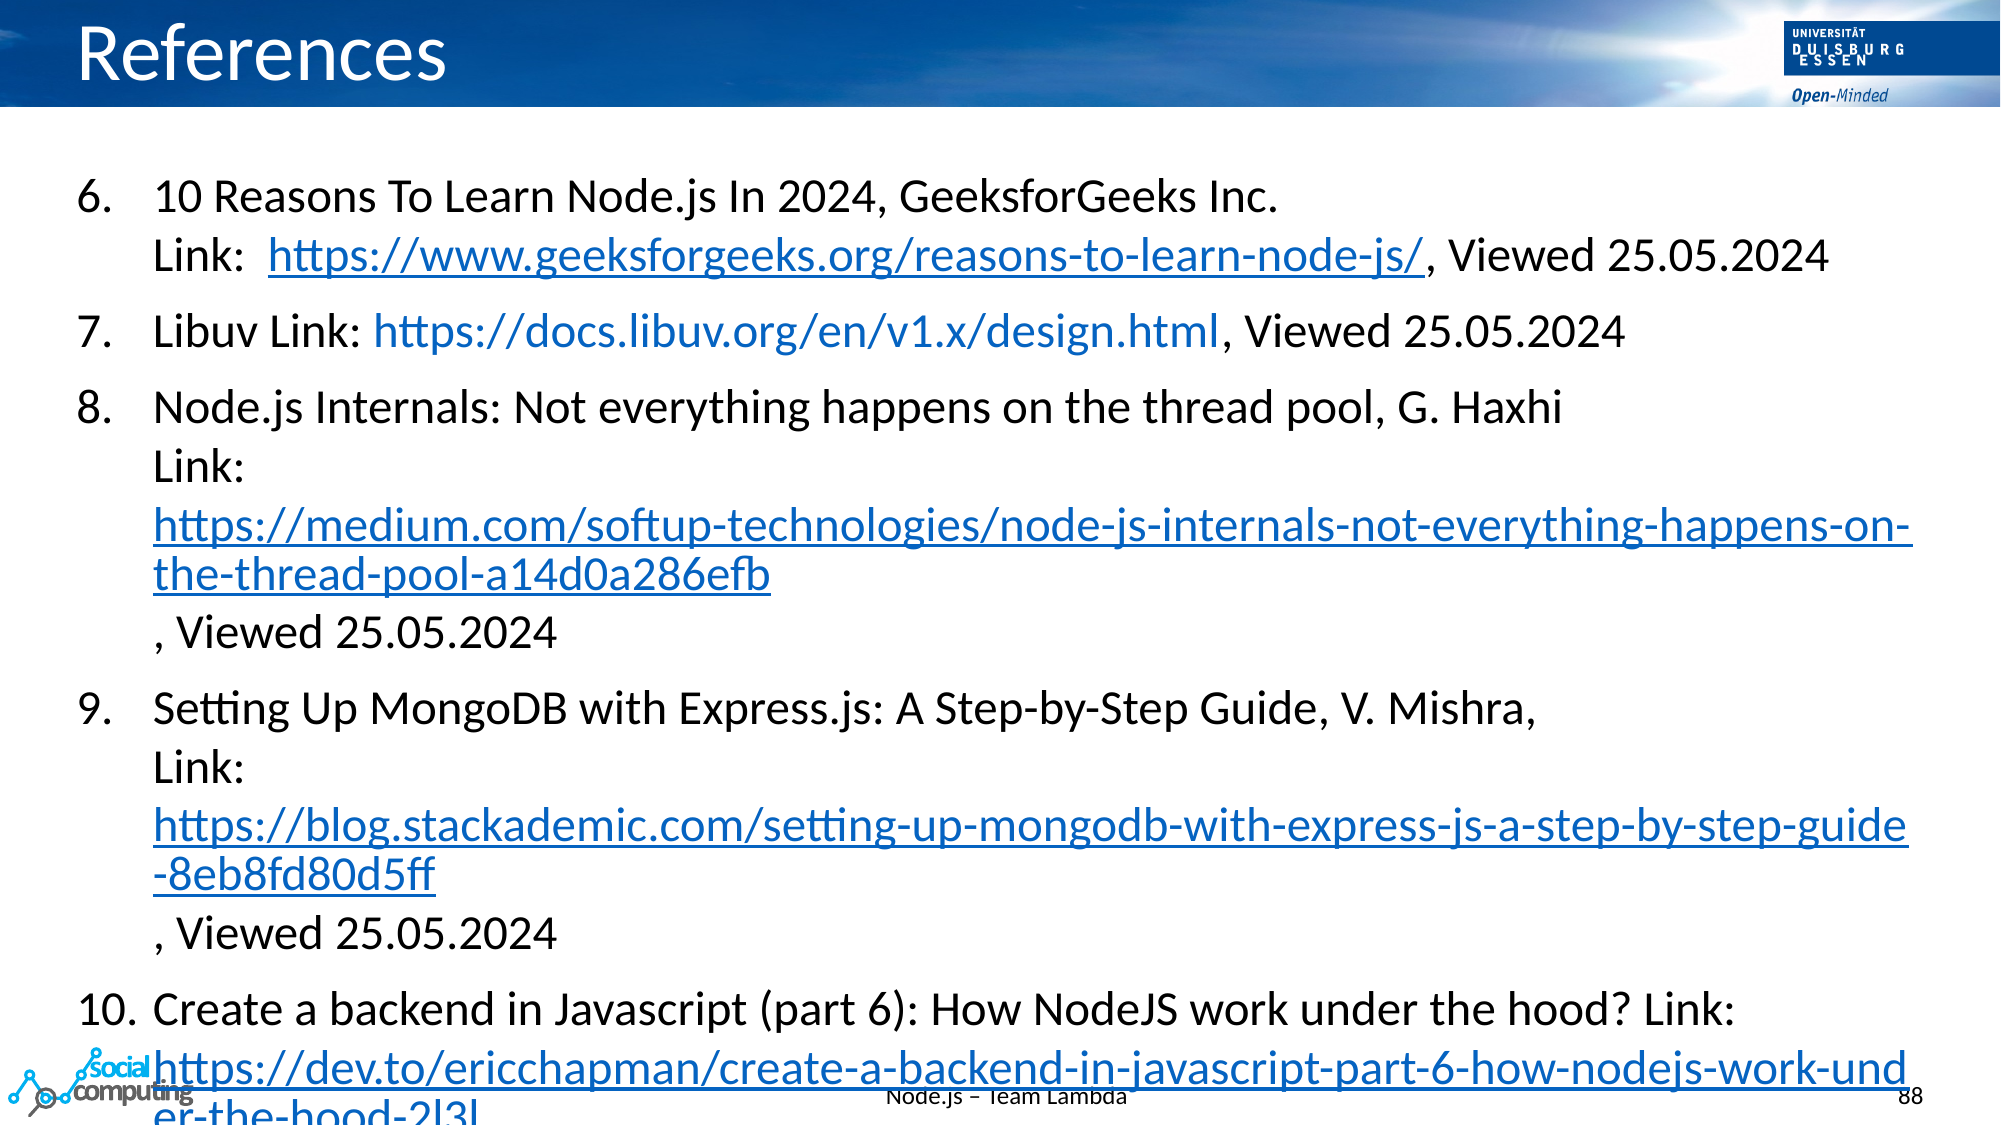

# References
10 Reasons To Learn Node.js In 2024, GeeksforGeeks Inc.
Link:  https://www.geeksforgeeks.org/reasons-to-learn-node-js/, Viewed 25.05.2024
Libuv Link: https://docs.libuv.org/en/v1.x/design.html, Viewed 25.05.2024
Node.js Internals: Not everything happens on the thread pool, G. Haxhi
Link: https://medium.com/softup-technologies/node-js-internals-not-everything-happens-on-the-thread-pool-a14d0a286efb, Viewed 25.05.2024
Setting Up MongoDB with Express.js: A Step-by-Step Guide, V. Mishra,
Link: https://blog.stackademic.com/setting-up-mongodb-with-express-js-a-step-by-step-guide-8eb8fd80d5ff, Viewed 25.05.2024
Create a backend in Javascript (part 6): How NodeJS work under the hood? Link: https://dev.to/ericchapman/create-a-backend-in-javascript-part-6-how-nodejs-work-under-the-hood-2l3l, Viewed 25.05.2024

Node.js – Team Lambda
88